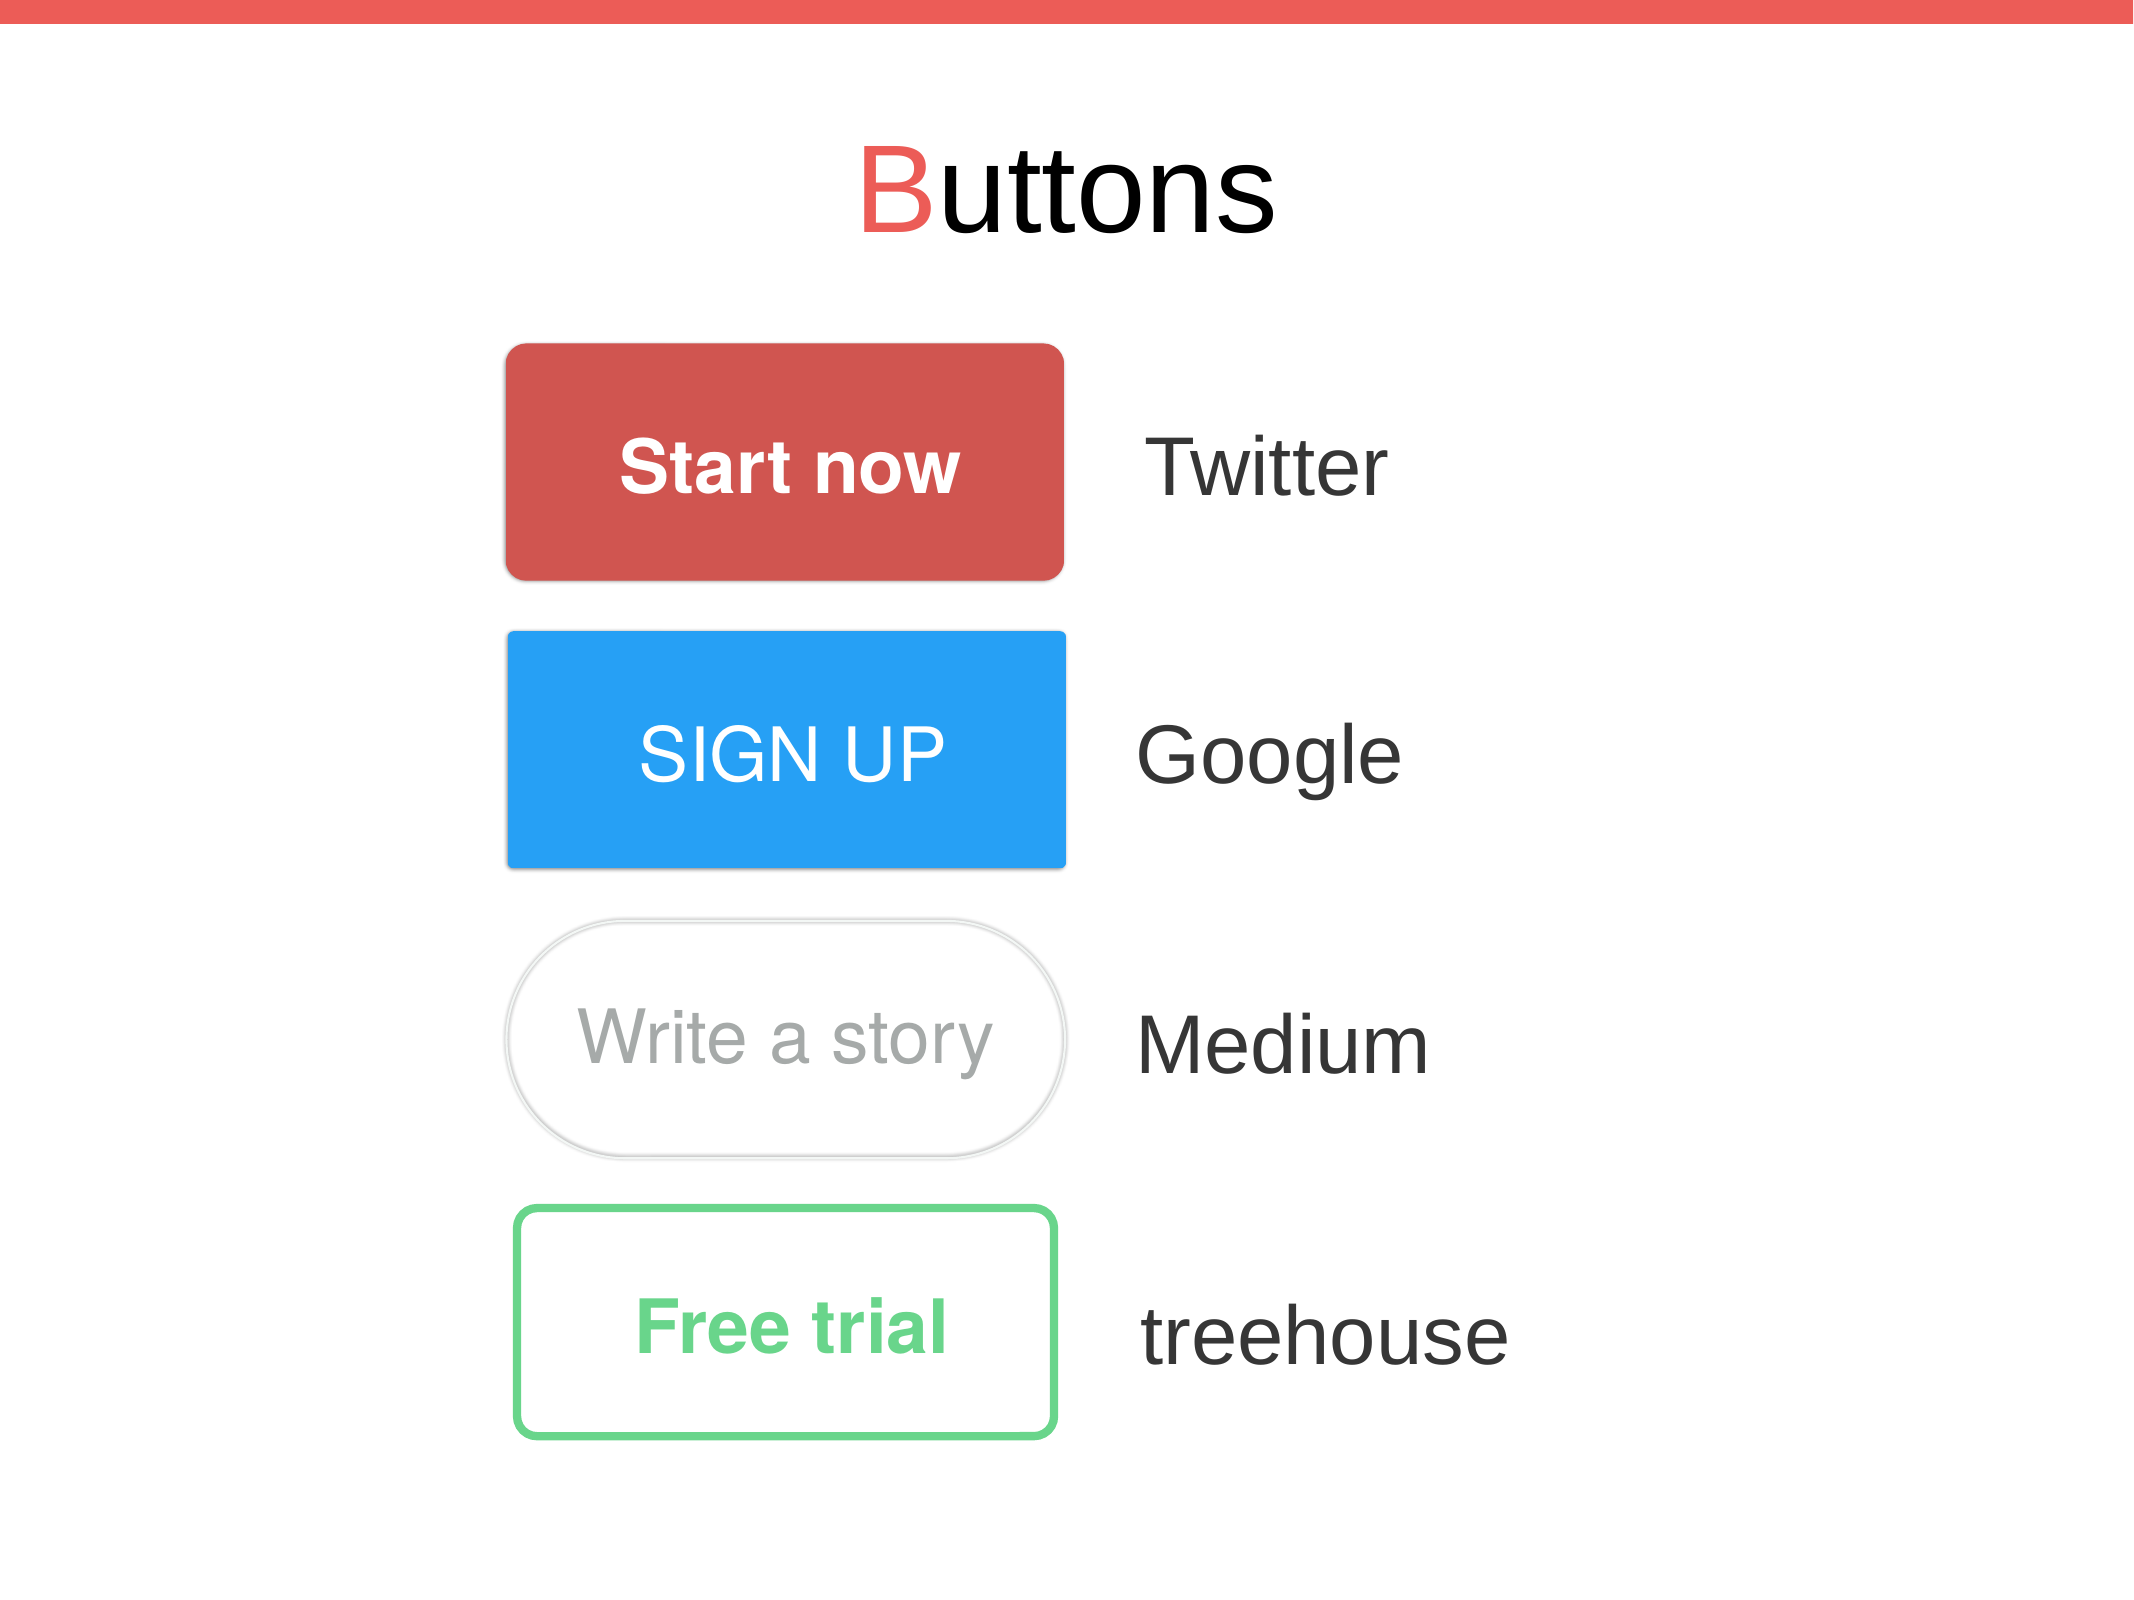

Buttons

Twitter
Start now

Google
SIGN UP

Write a story
Medium

Free trial
treehouse